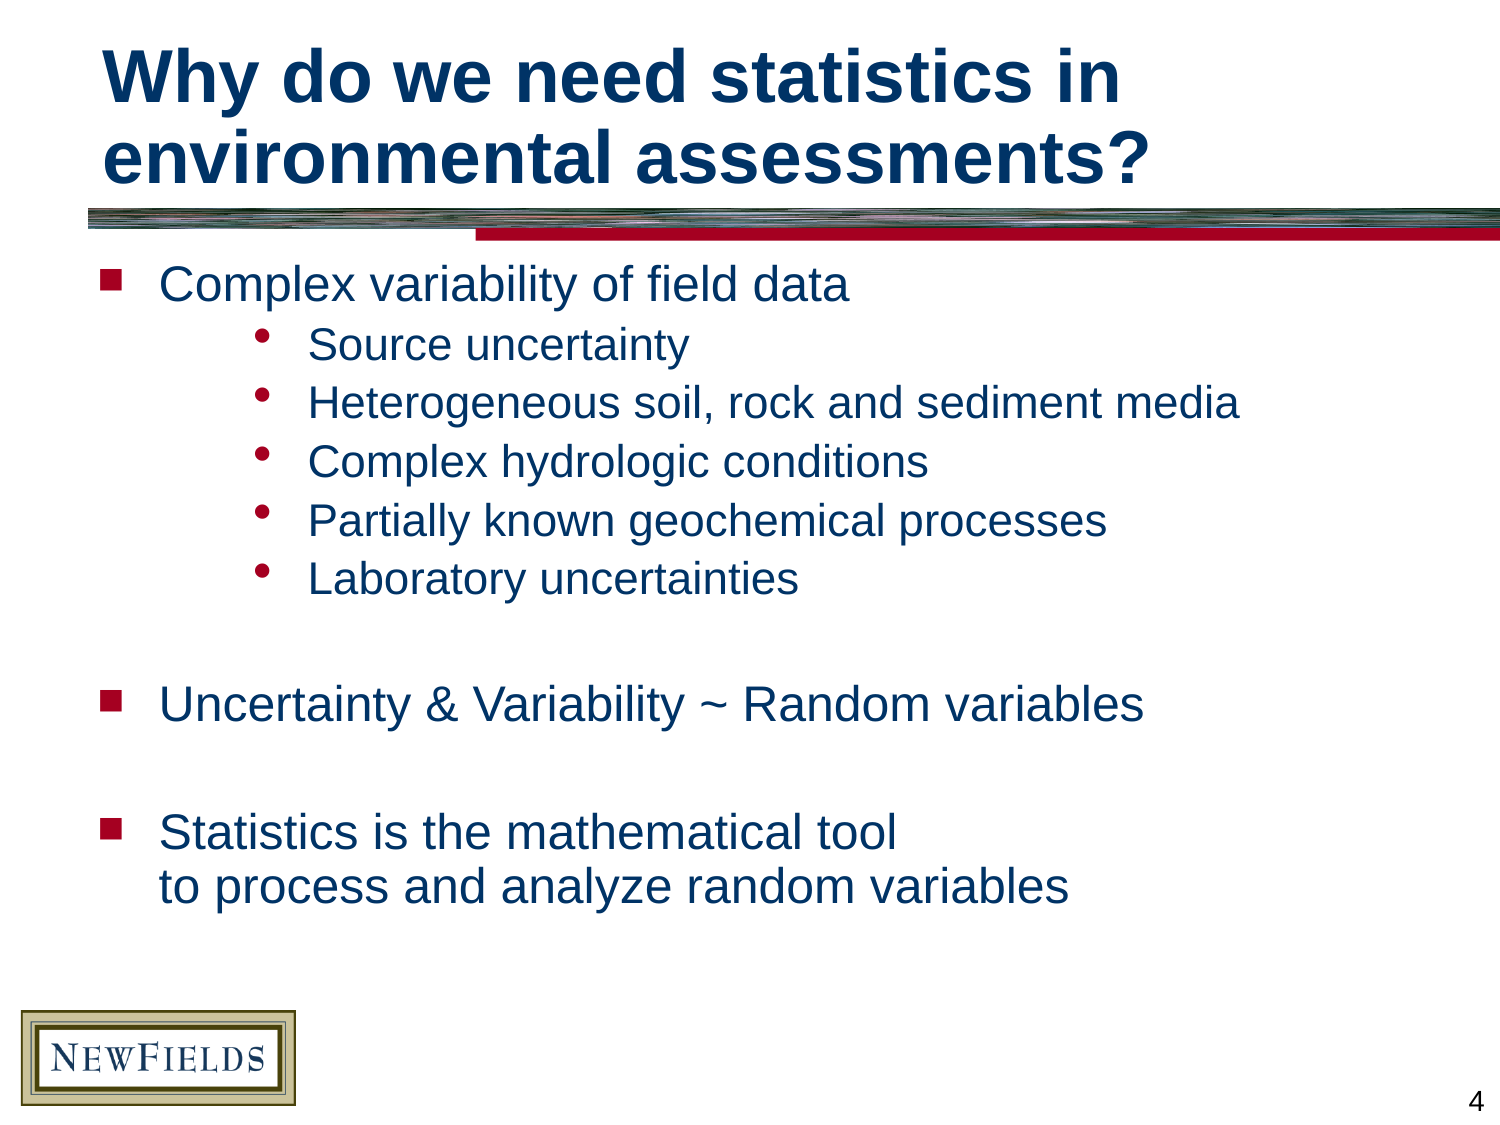

# Why do we need statistics in environmental assessments?
Complex variability of field data
Source uncertainty
Heterogeneous soil, rock and sediment media
Complex hydrologic conditions
Partially known geochemical processes
Laboratory uncertainties

Uncertainty & Variability ~ Random variables

Statistics is the mathematical tool
to process and analyze random variables
4